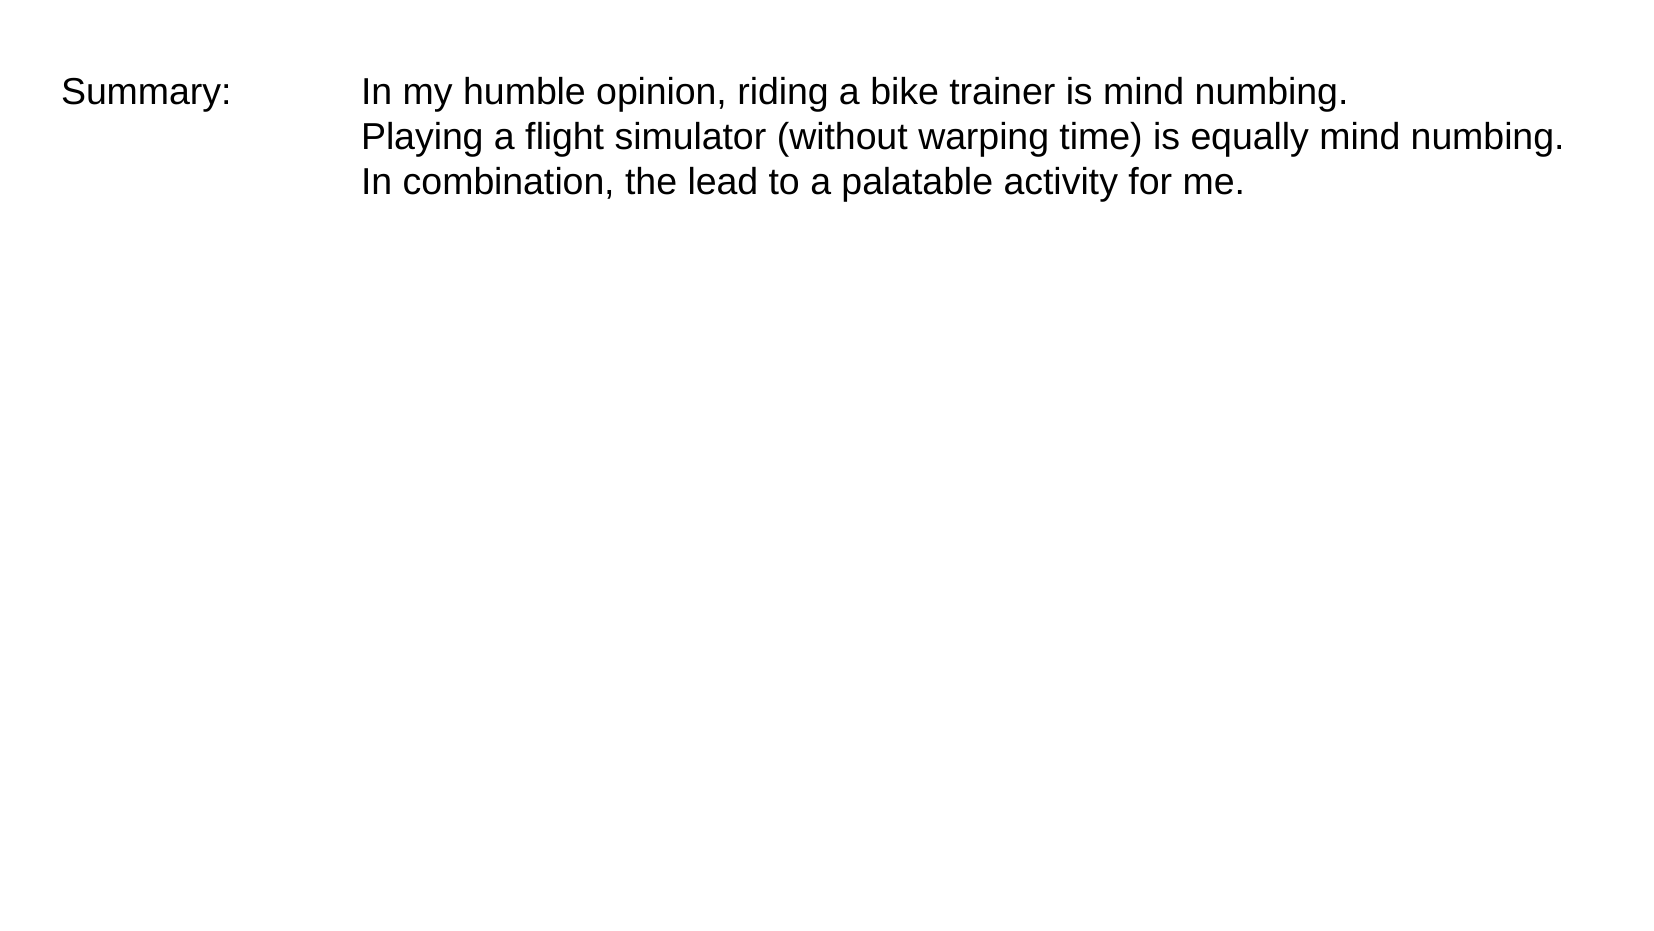

Summary:	In my humble opinion, riding a bike trainer is mind numbing.
		Playing a flight simulator (without warping time) is equally mind numbing.
		In combination, the lead to a palatable activity for me.